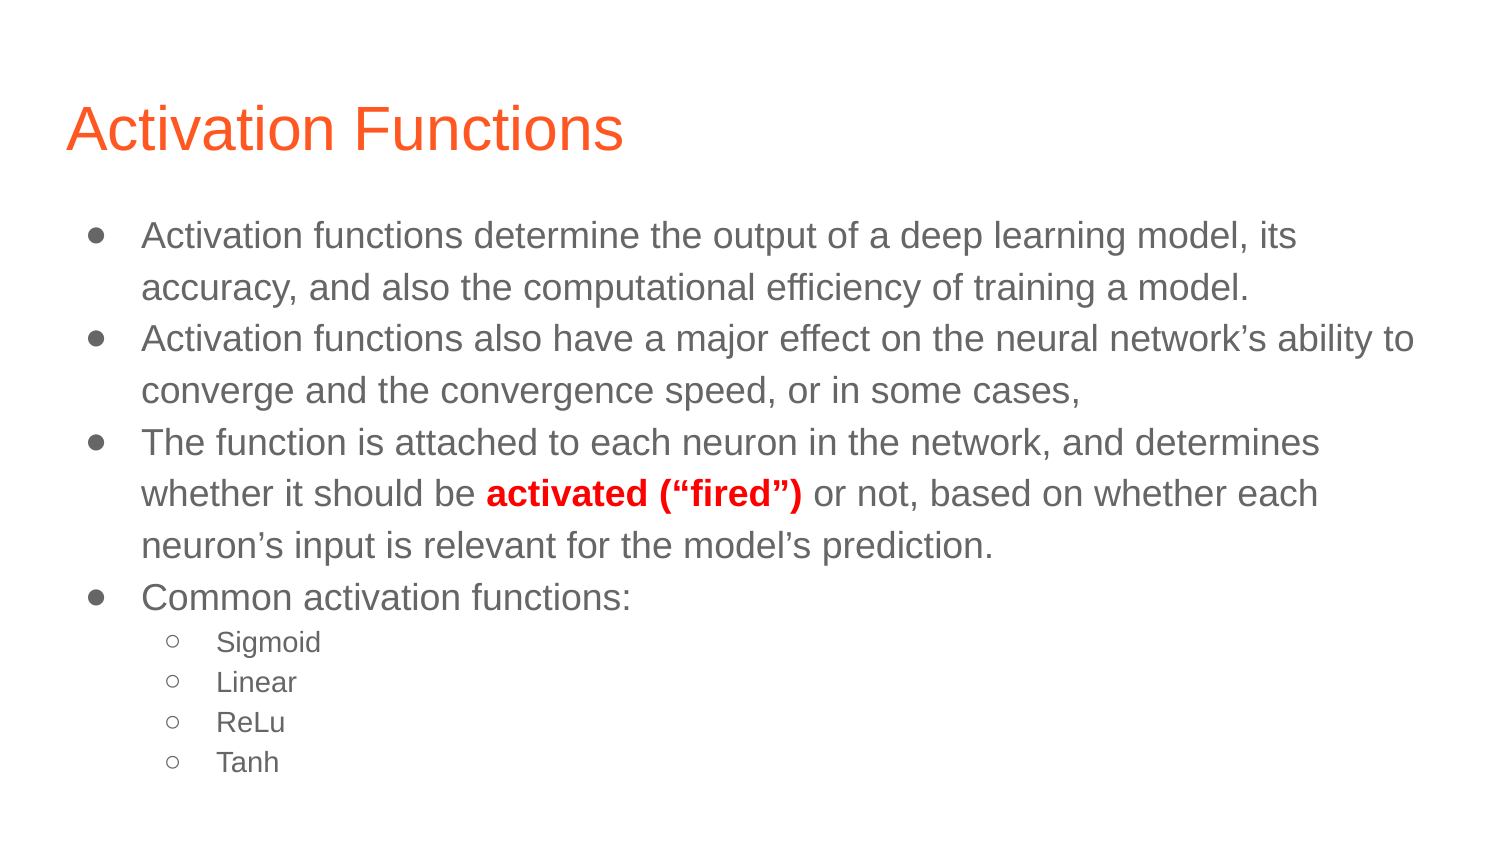

# Activation Functions
Activation functions determine the output of a deep learning model, its accuracy, and also the computational efficiency of training a model.
Activation functions also have a major effect on the neural network’s ability to converge and the convergence speed, or in some cases,
The function is attached to each neuron in the network, and determines whether it should be activated (“fired”) or not, based on whether each neuron’s input is relevant for the model’s prediction.
Common activation functions:
Sigmoid
Linear
ReLu
Tanh